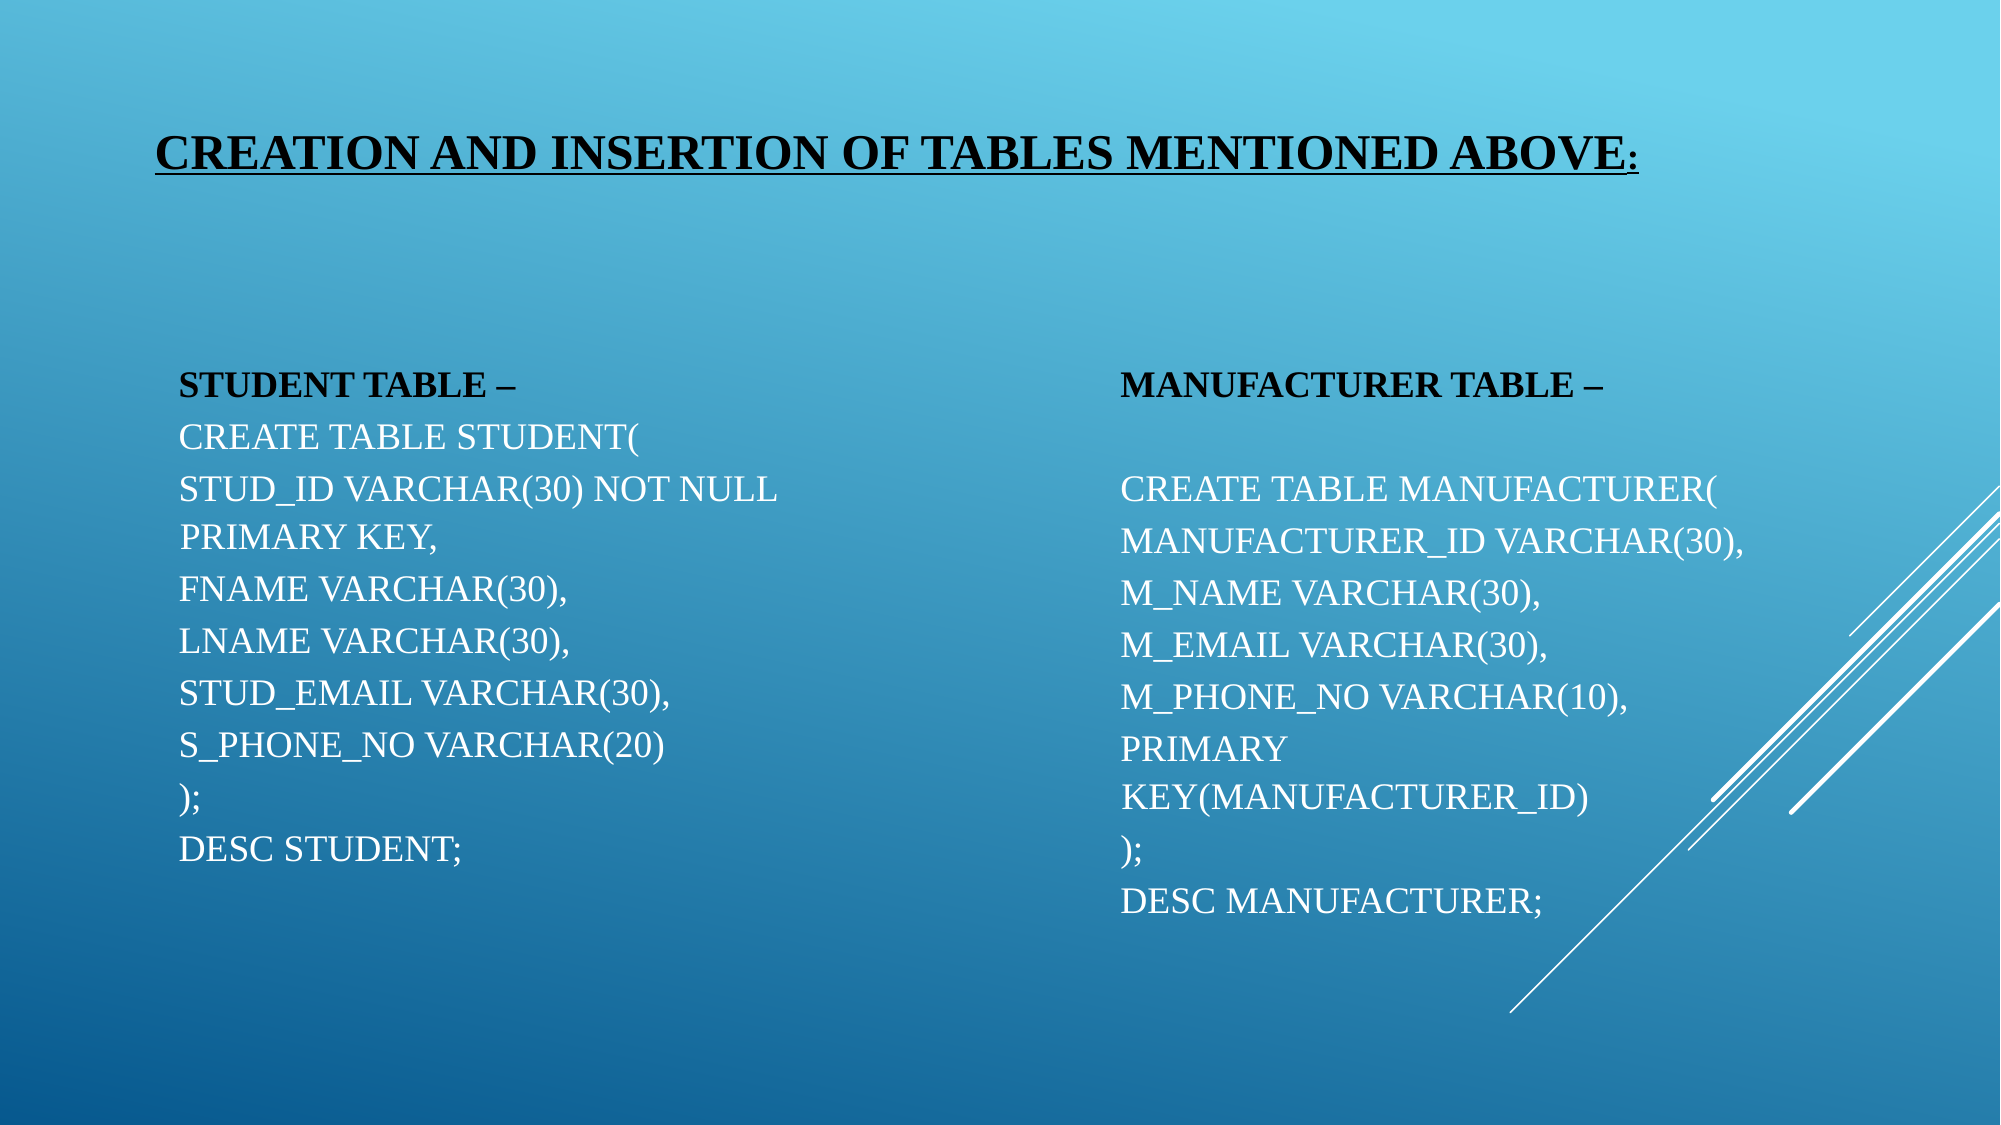

CREATION AND INSERTION OF TABLES MENTIONED ABOVE:
STUDENT TABLE –
CREATE TABLE STUDENT(
STUD_ID VARCHAR(30) NOT NULL PRIMARY KEY,
FNAME VARCHAR(30),
LNAME VARCHAR(30),
STUD_EMAIL VARCHAR(30),
S_PHONE_NO VARCHAR(20)
);
DESC STUDENT;

MANUFACTURER TABLE –

CREATE TABLE MANUFACTURER(
MANUFACTURER_ID VARCHAR(30),
M_NAME VARCHAR(30),
M_EMAIL VARCHAR(30),
M_PHONE_NO VARCHAR(10),
PRIMARY KEY(MANUFACTURER_ID)
);
DESC MANUFACTURER;